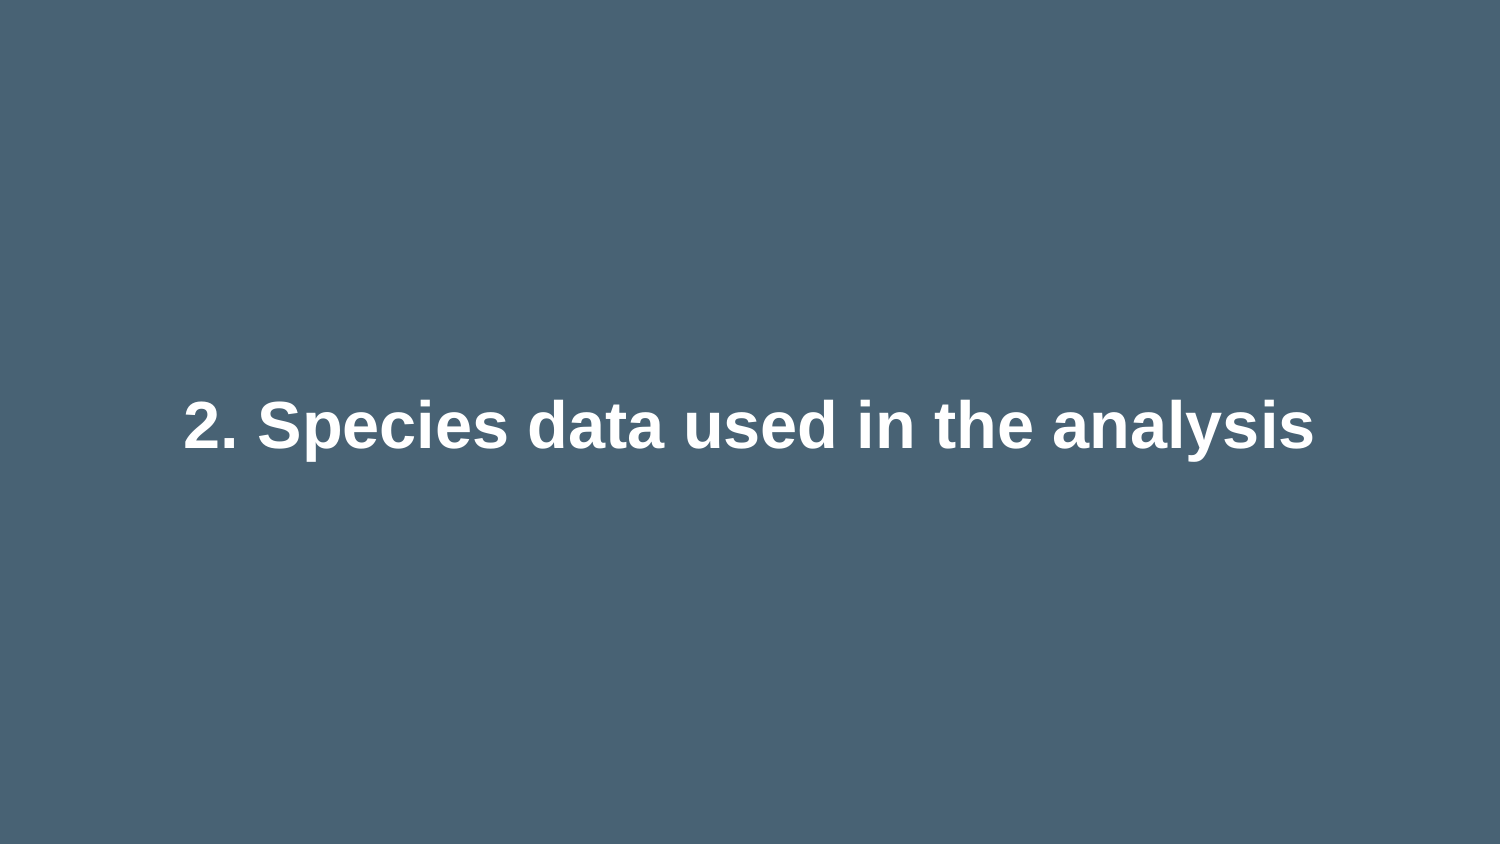

2. Species data used in the analysis